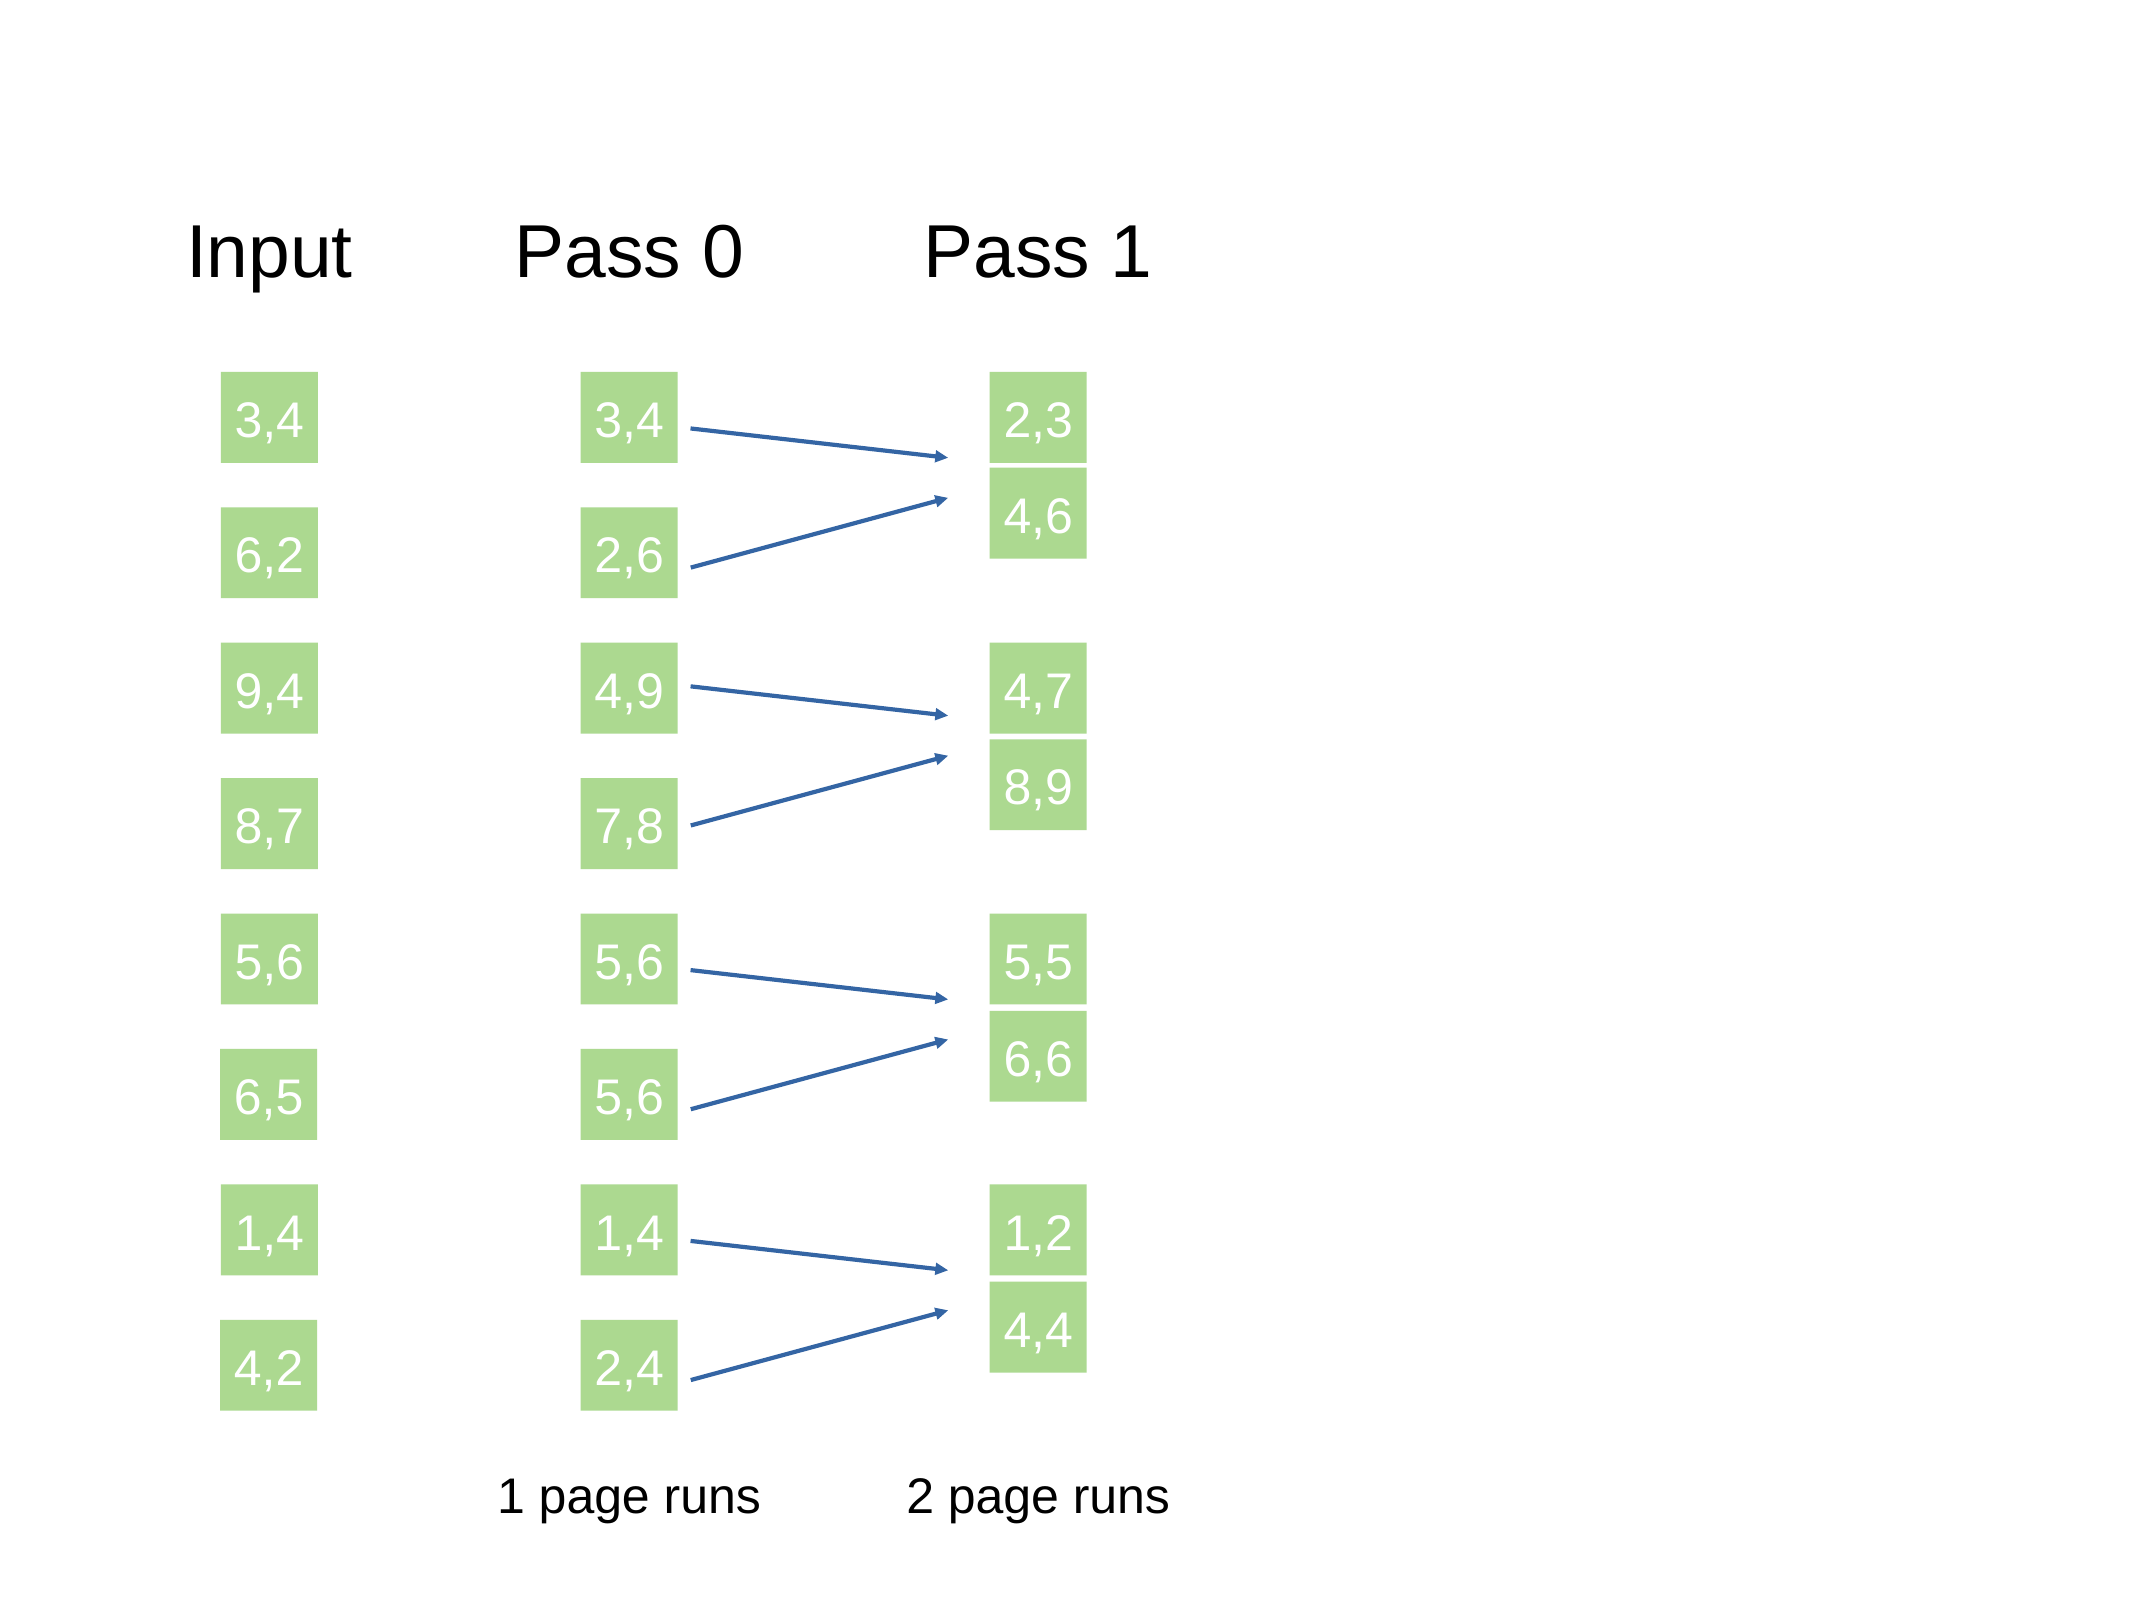

Input
Pass 0
Pass 1
3,4
3,4
2,3

4,6

6,2
2,6
9,4
4,9
4,7

8,9

8,7
7,8
5,6
5,6
5,5

6,6

6,5
5,6
1,4
1,4
1,2

4,4

4,2
2,4
1 page runs
2 page runs